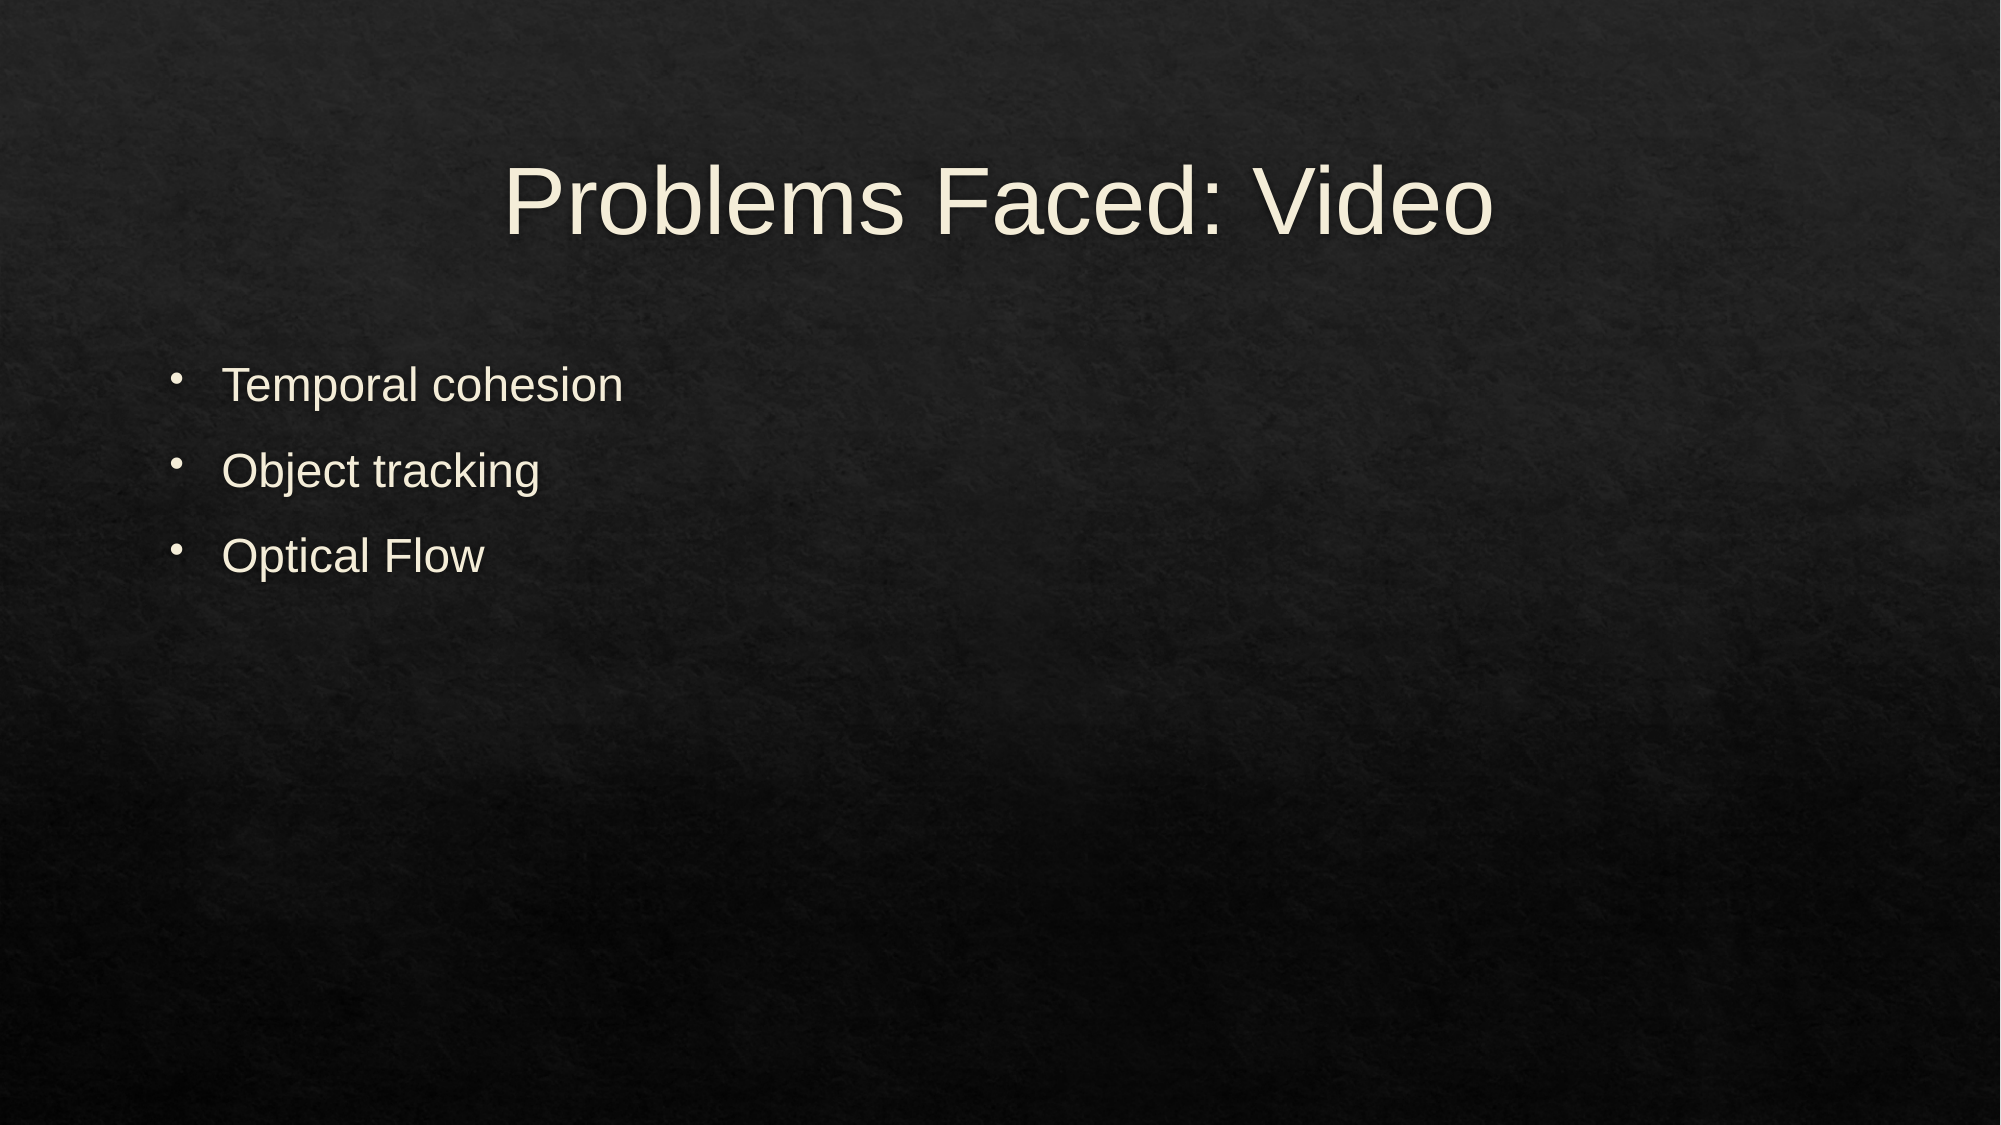

# Problems Faced: Video
Temporal cohesion
Object tracking
Optical Flow